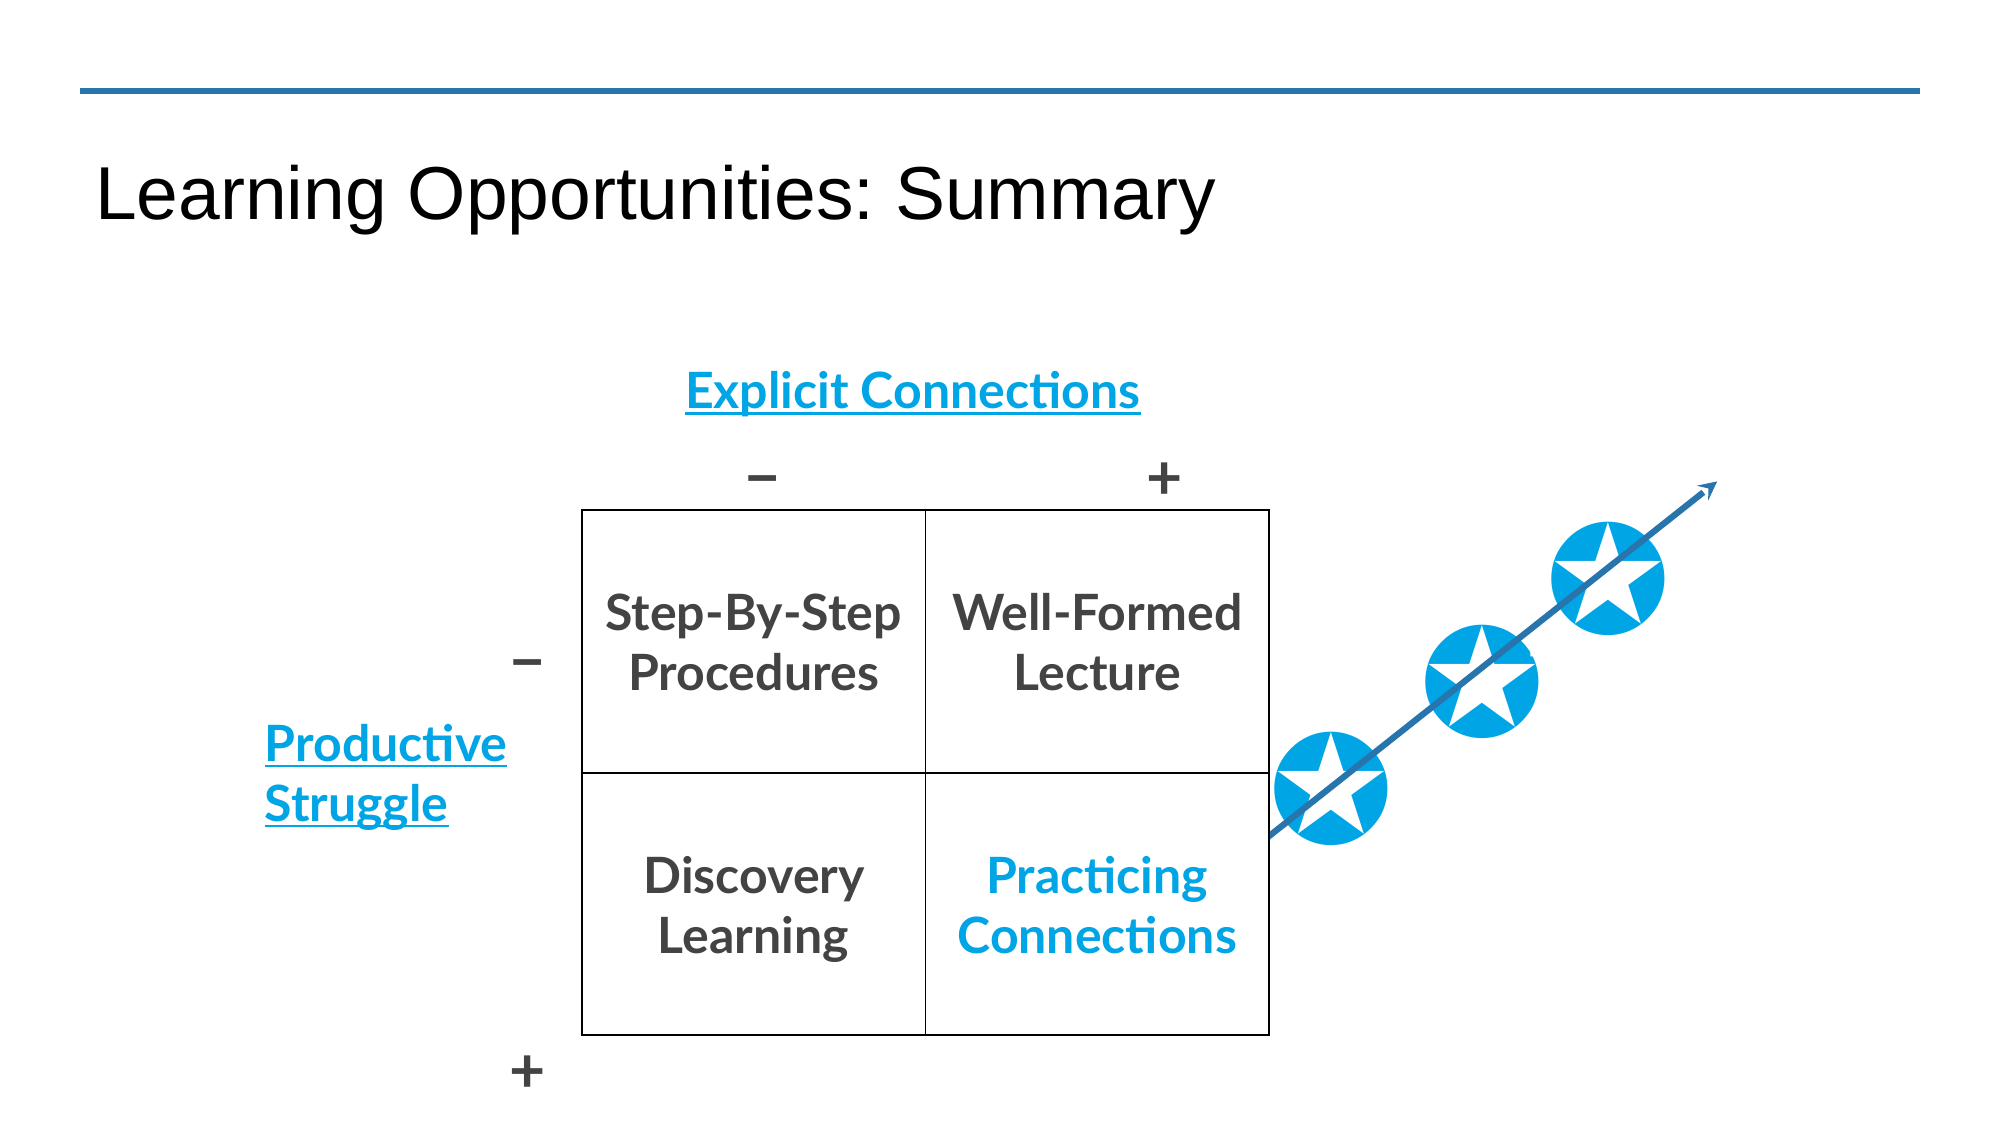

# Learning Opportunities: Summary
Explicit Connections
−                        +
| Step-By-Step Procedures | Well-Formed Lecture |
| --- | --- |
| Discovery Learning | Practicing Connections |
−

         +
Productive
Struggle
✪
✪
✪